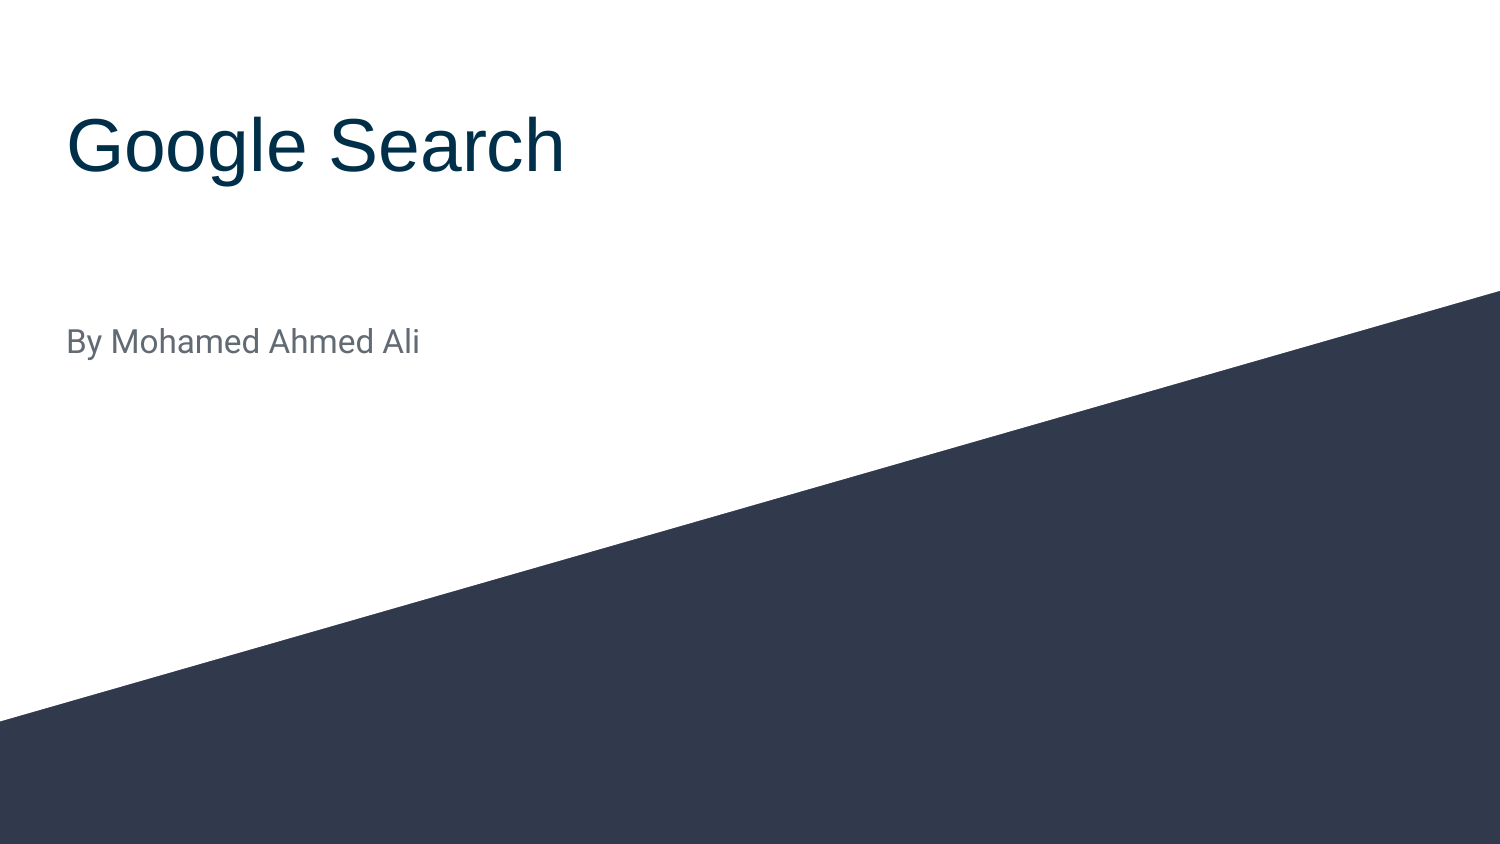

# Google Search
By Mohamed Ahmed Ali